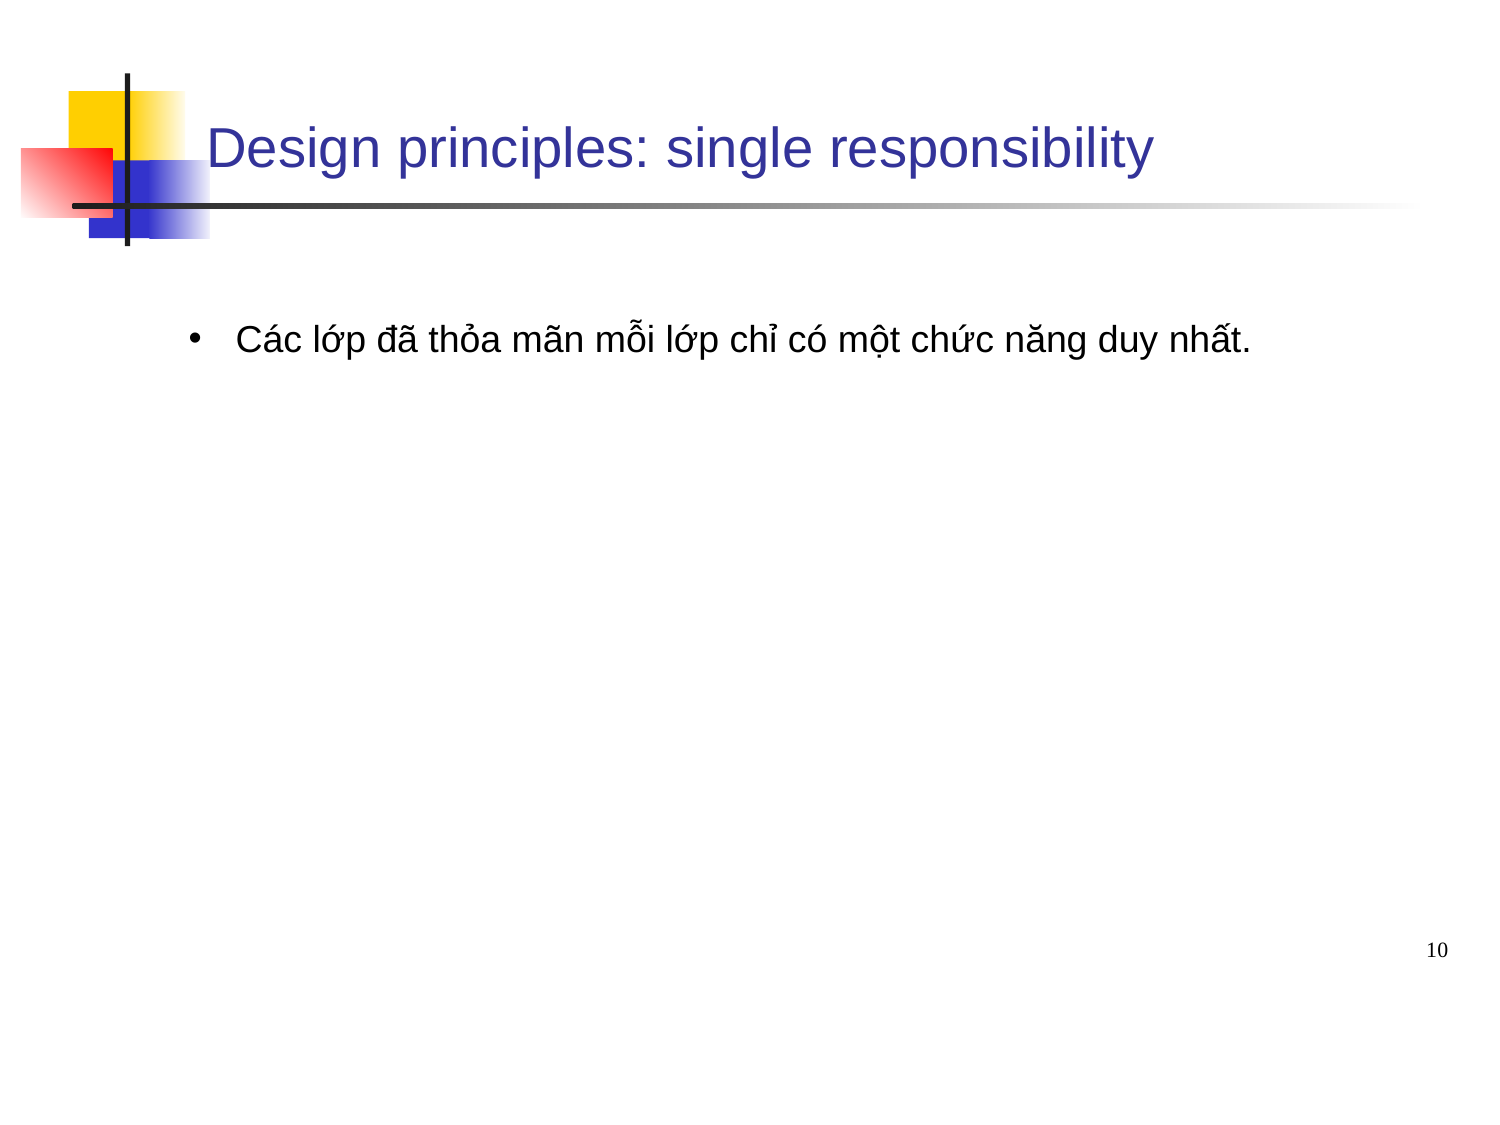

# Design principles: single responsibility
Các lớp đã thỏa mãn mỗi lớp chỉ có một chức năng duy nhất.
10